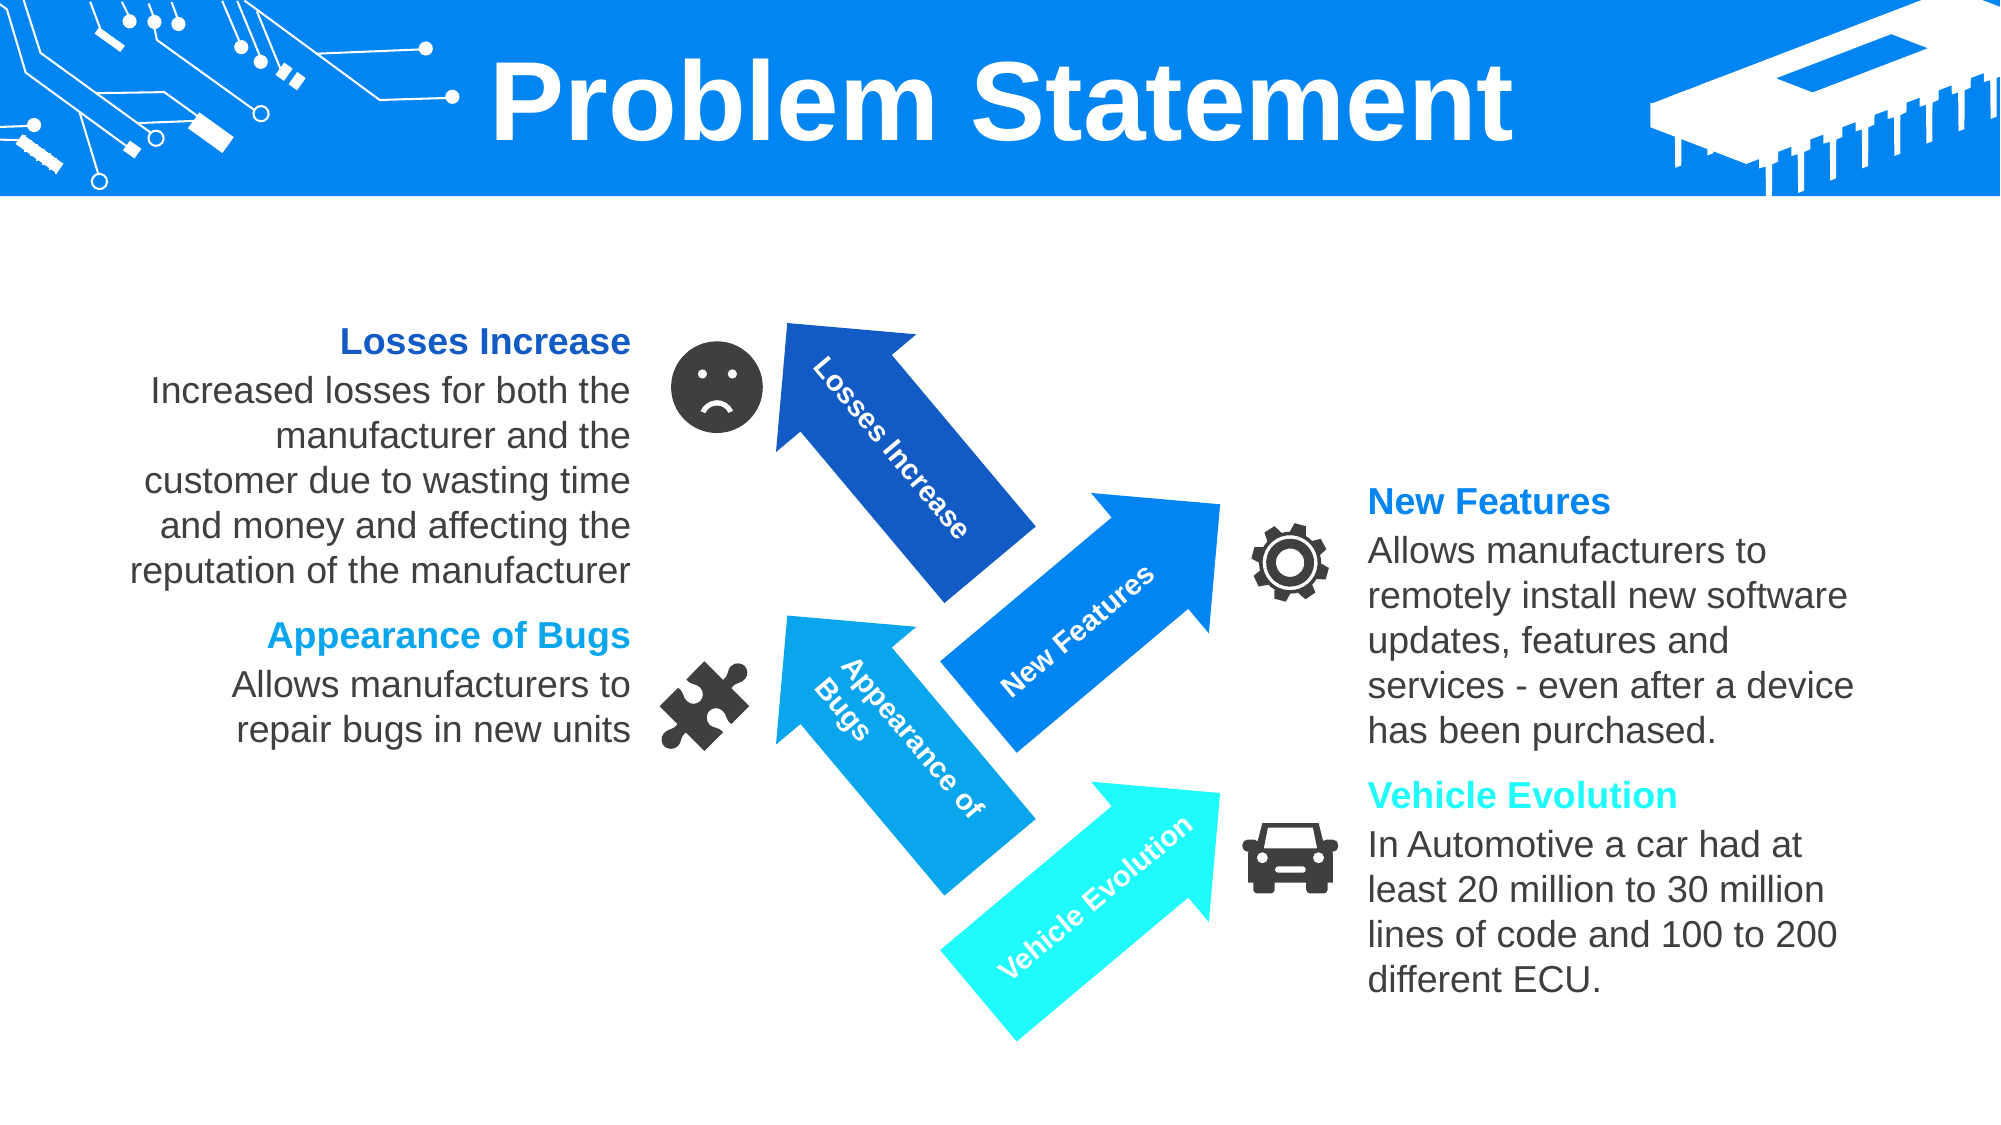

Problem Statement
Losses Increase
Increased losses for both the manufacturer and the customer due to wasting time and money and affecting the reputation of the manufacturer

Losses Increase
New Features
Allows manufacturers to remotely install new software updates, features and services - even after a device has been purchased.

New Features
Appearance of Bugs
Allows manufacturers to repair bugs in new units

Appearance of Bugs
Vehicle Evolution
In Automotive a car had at least 20 million to 30 million lines of code and 100 to 200 different ECU.

Vehicle Evolution